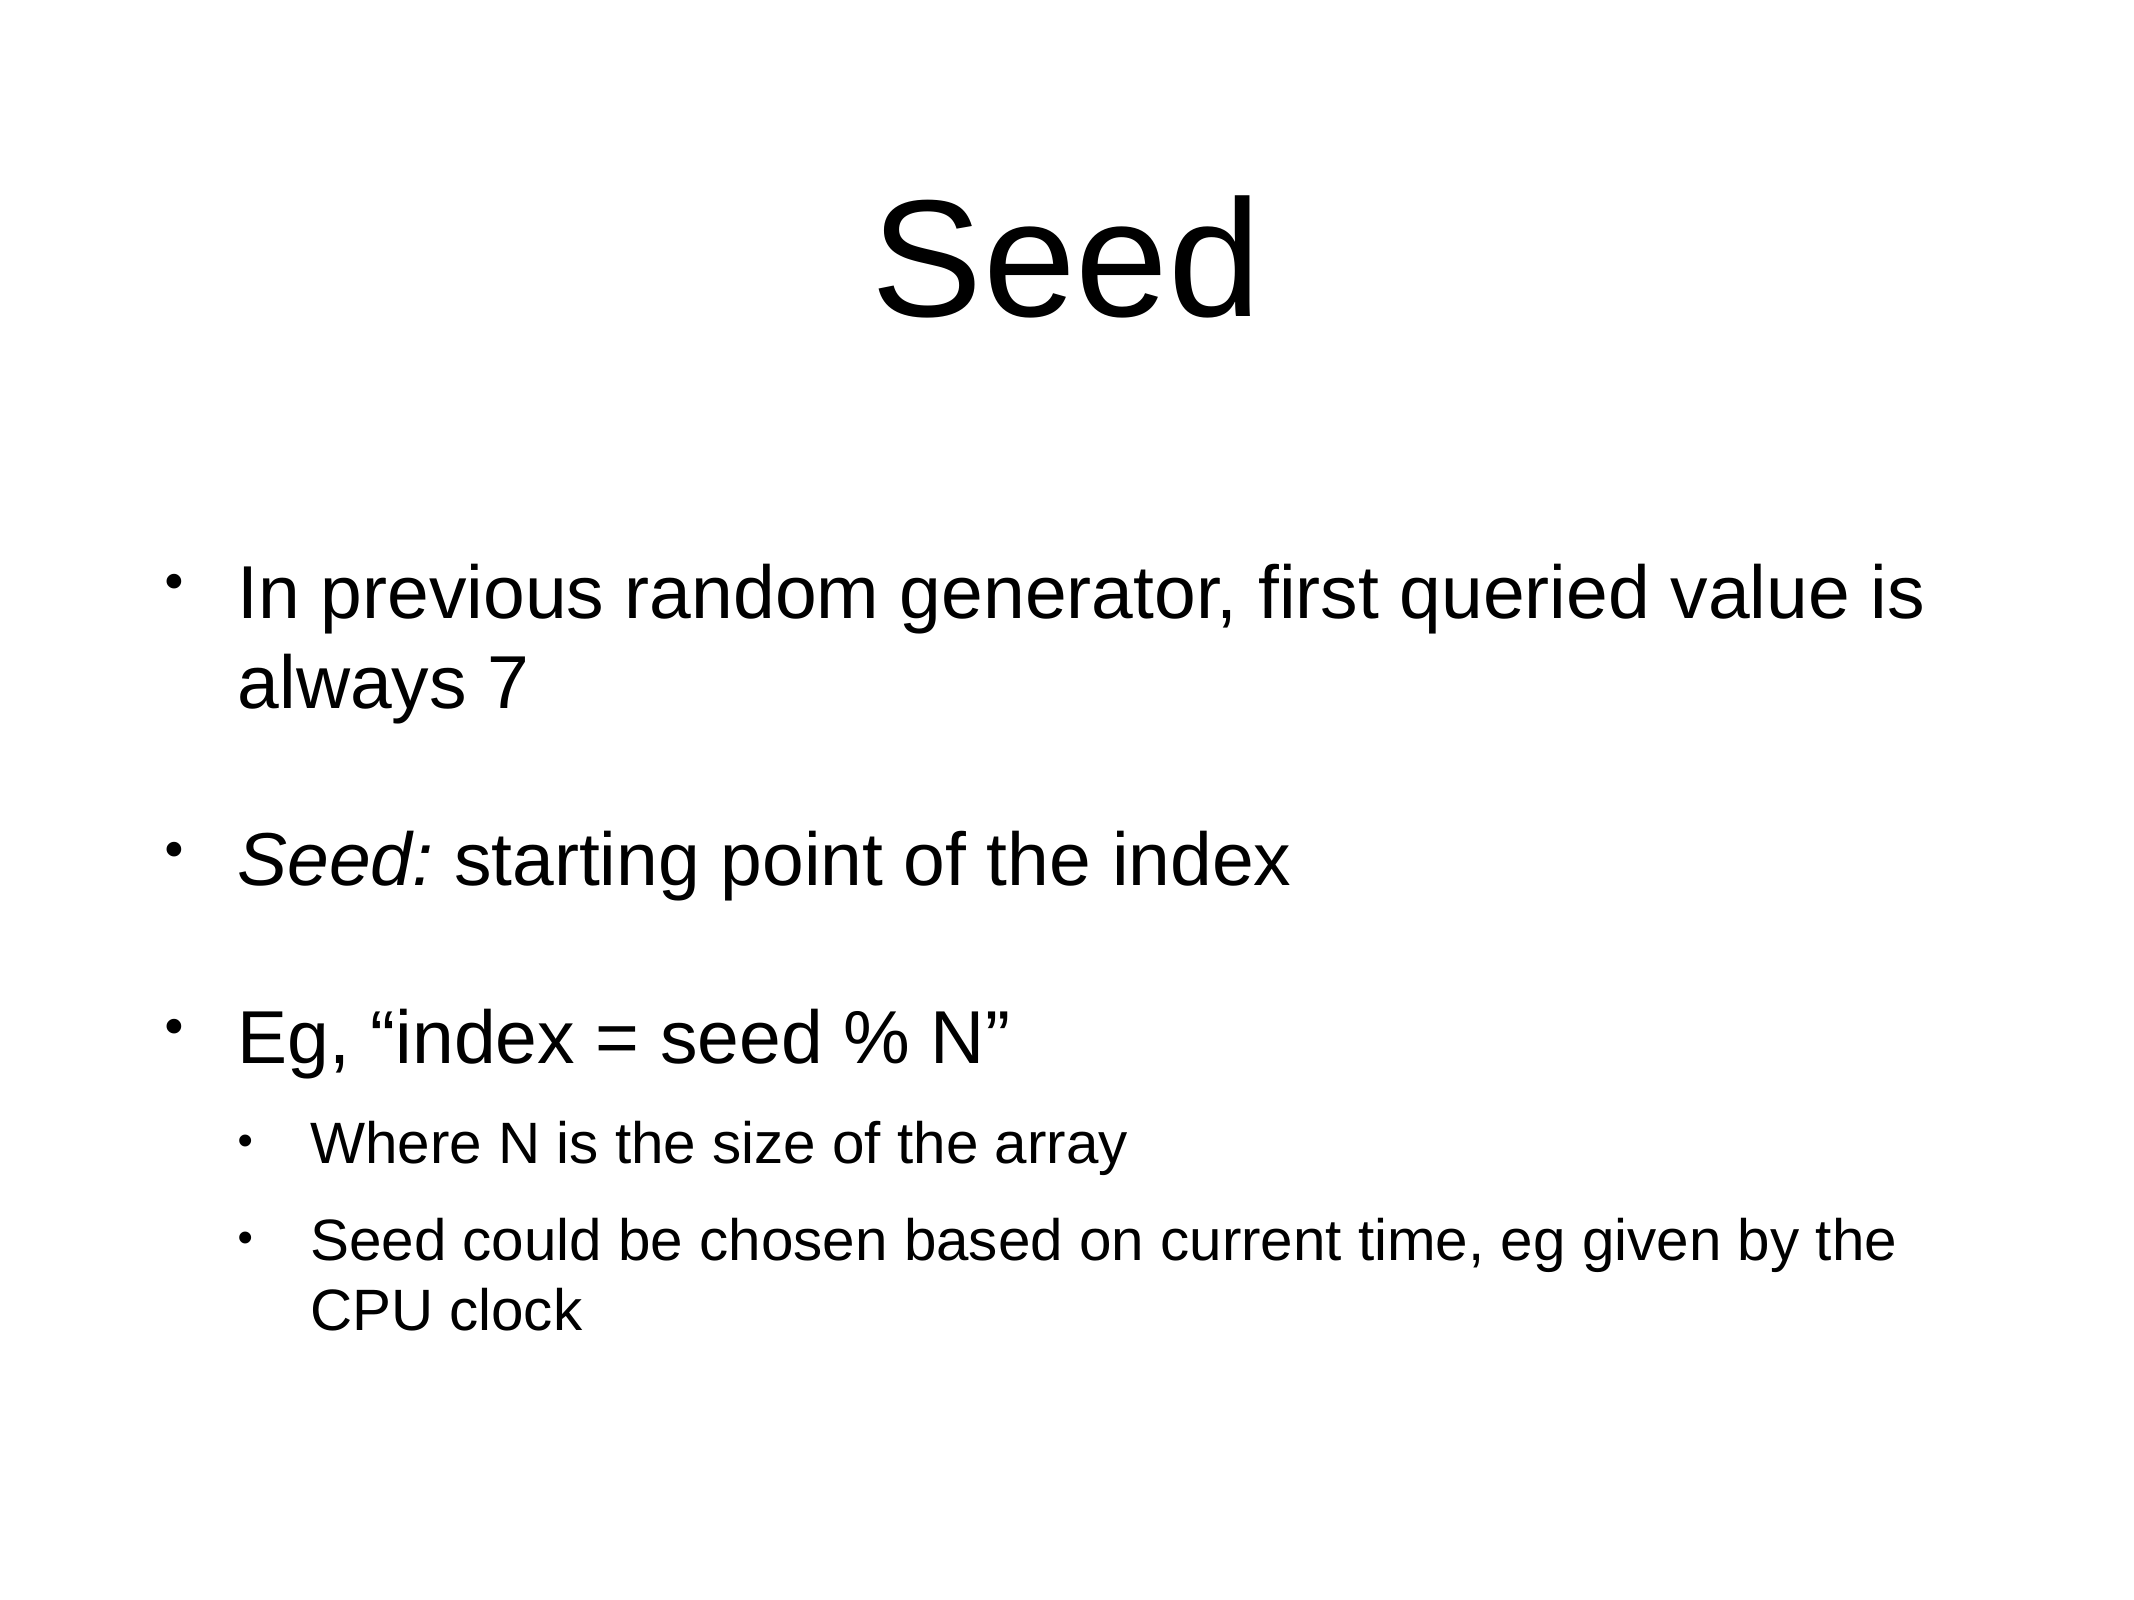

# Seed
In previous random generator, first queried value is always 7
Seed: starting point of the index
Eg, “index = seed % N”
Where N is the size of the array
Seed could be chosen based on current time, eg given by the CPU clock